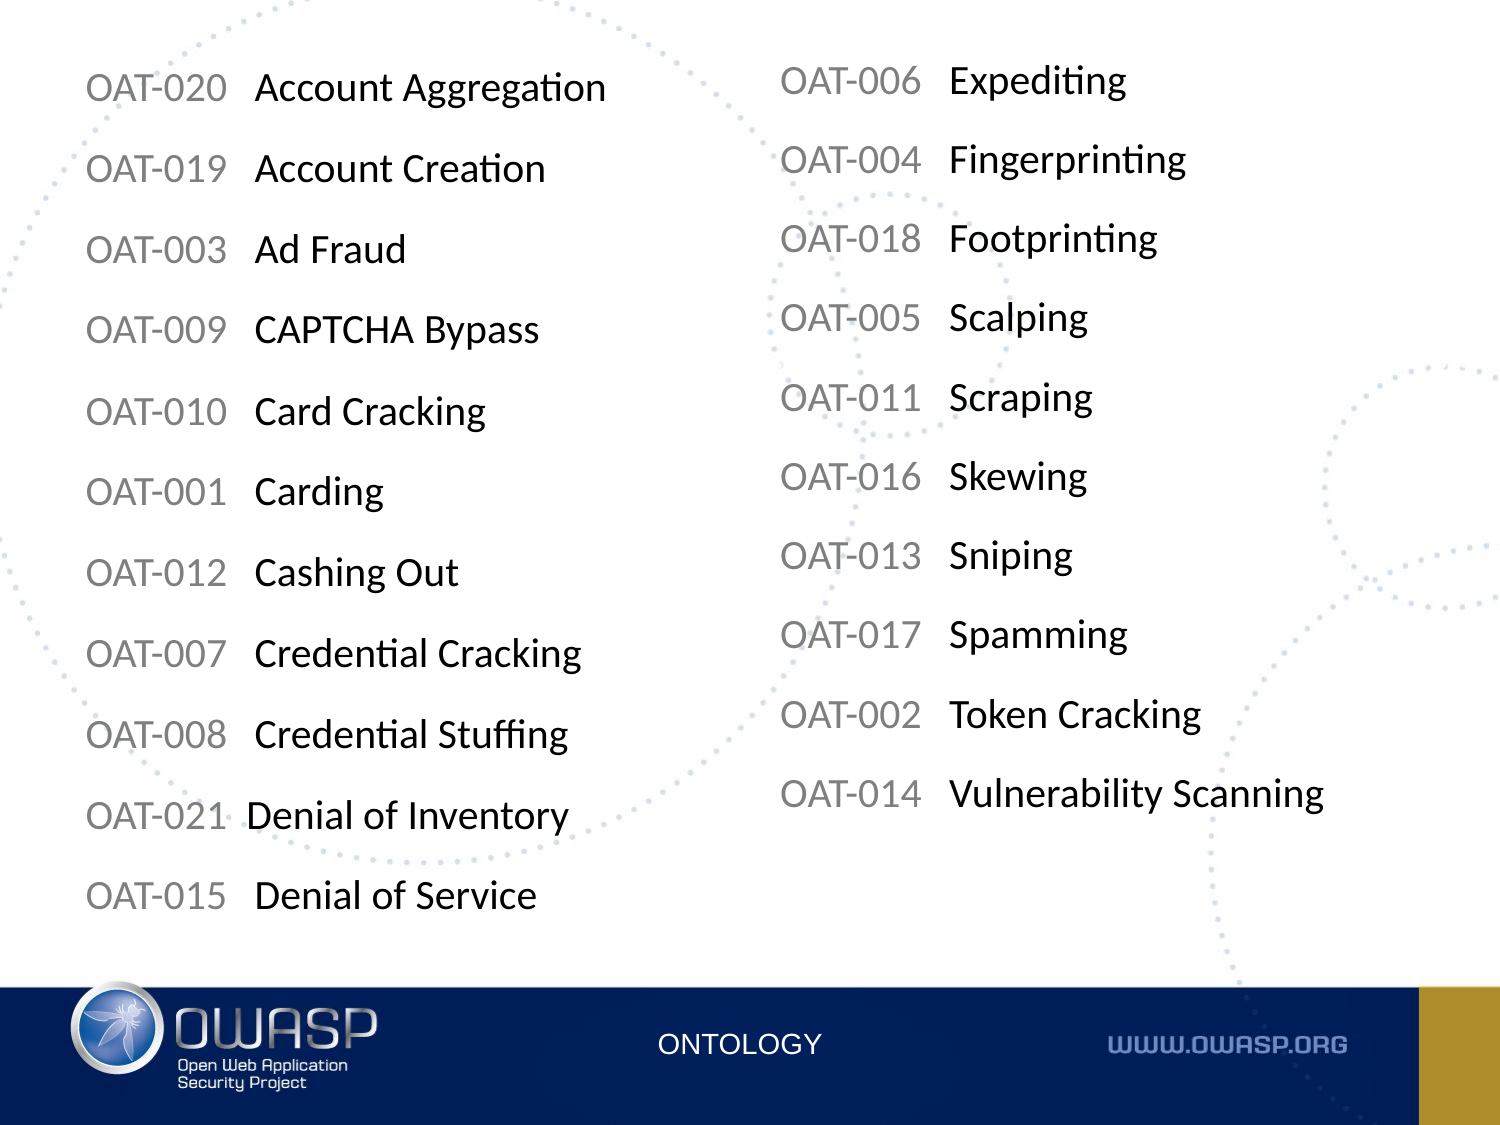

OAT-020	  Account Aggregation
OAT-019	  Account Creation
OAT-003	  Ad Fraud
OAT-009	  CAPTCHA Bypass
OAT-010	  Card Cracking
OAT-001	  Carding
OAT-012	  Cashing Out
OAT-007	  Credential Cracking
OAT-008	  Credential Stuffing
OAT-021  Denial of Inventory
OAT-015	  Denial of Service

OAT-006	  Expediting
OAT-004	  Fingerprinting
OAT-018	  Footprinting
OAT-005	  Scalping
OAT-011	  Scraping
OAT-016	  Skewing
OAT-013	  Sniping
OAT-017	  Spamming
OAT-002	  Token Cracking
OAT-014	  Vulnerability Scanning

Ontology